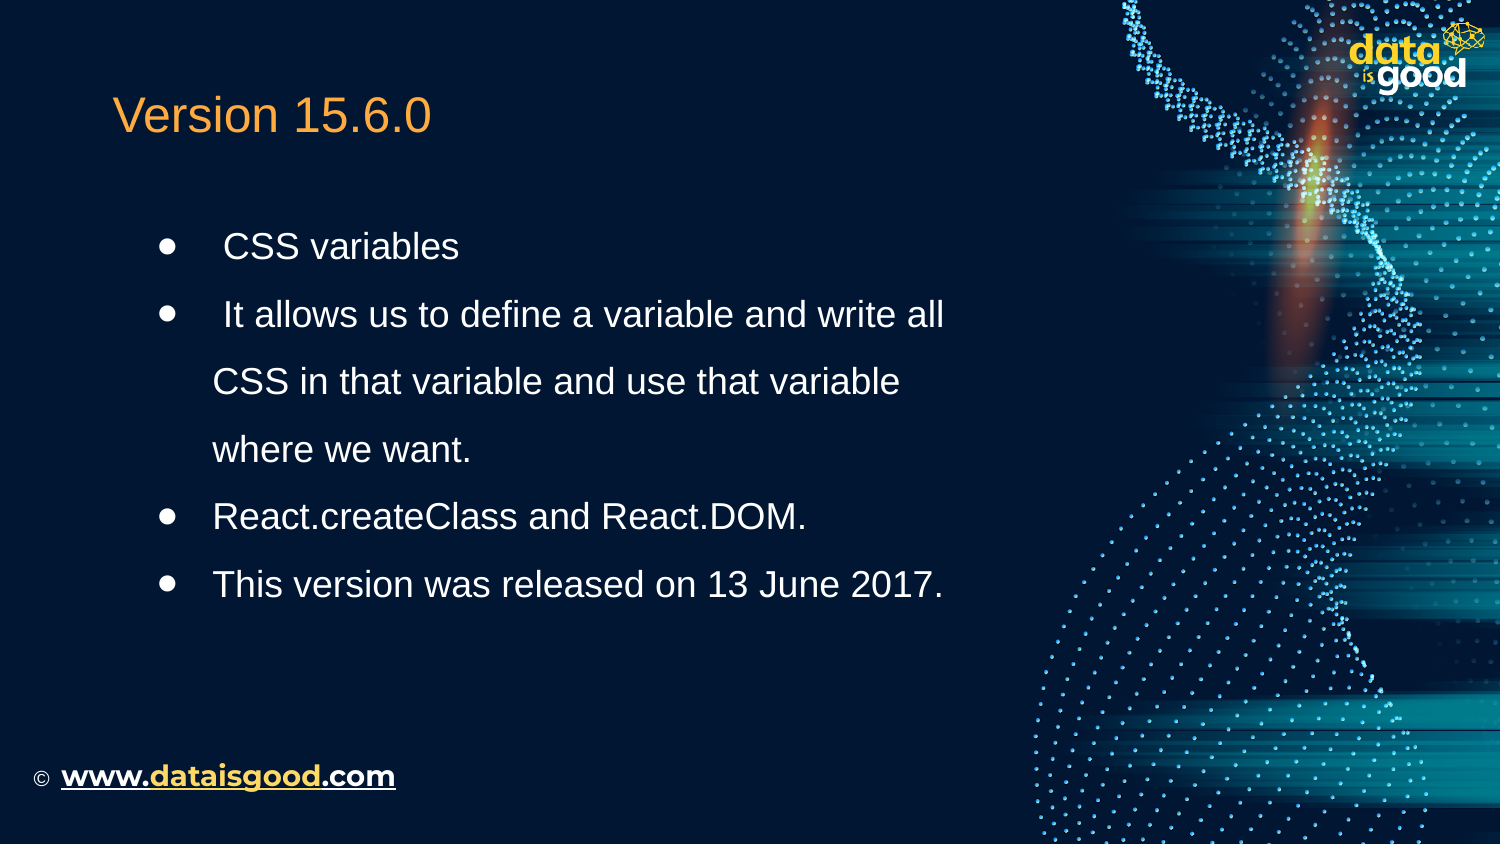

# Version 15.6.0
 CSS variables
 It allows us to define a variable and write all CSS in that variable and use that variable where we want.
React.createClass and React.DOM.
This version was released on 13 June 2017.